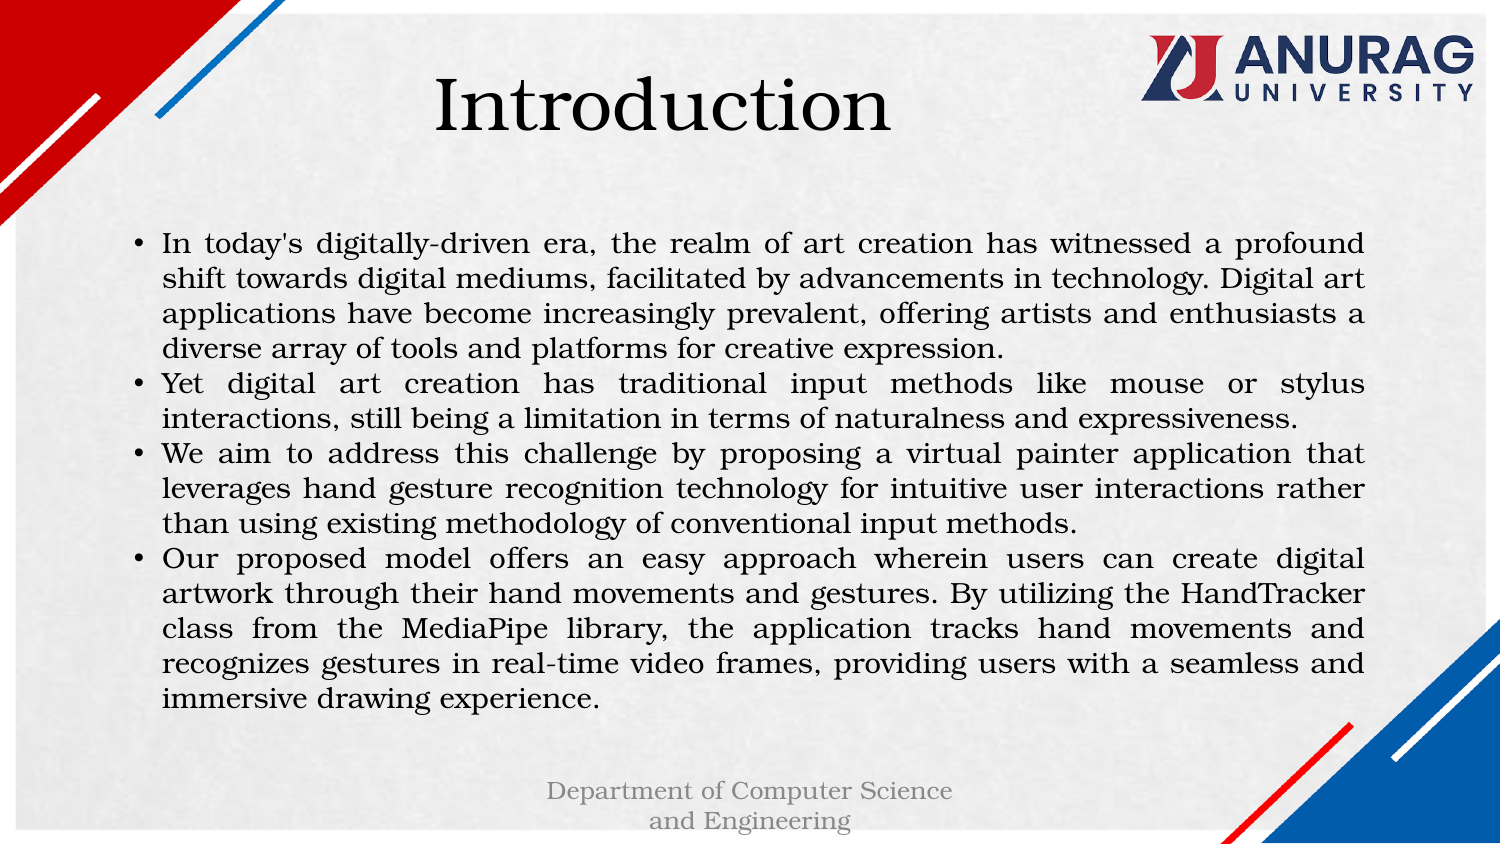

# Introduction
In today's digitally-driven era, the realm of art creation has witnessed a profound shift towards digital mediums, facilitated by advancements in technology. Digital art applications have become increasingly prevalent, offering artists and enthusiasts a diverse array of tools and platforms for creative expression.
Yet digital art creation has traditional input methods like mouse or stylus interactions, still being a limitation in terms of naturalness and expressiveness.
We aim to address this challenge by proposing a virtual painter application that leverages hand gesture recognition technology for intuitive user interactions rather than using existing methodology of conventional input methods.
Our proposed model offers an easy approach wherein users can create digital artwork through their hand movements and gestures. By utilizing the HandTracker class from the MediaPipe library, the application tracks hand movements and recognizes gestures in real-time video frames, providing users with a seamless and immersive drawing experience.

Department of Computer Science and Engineering